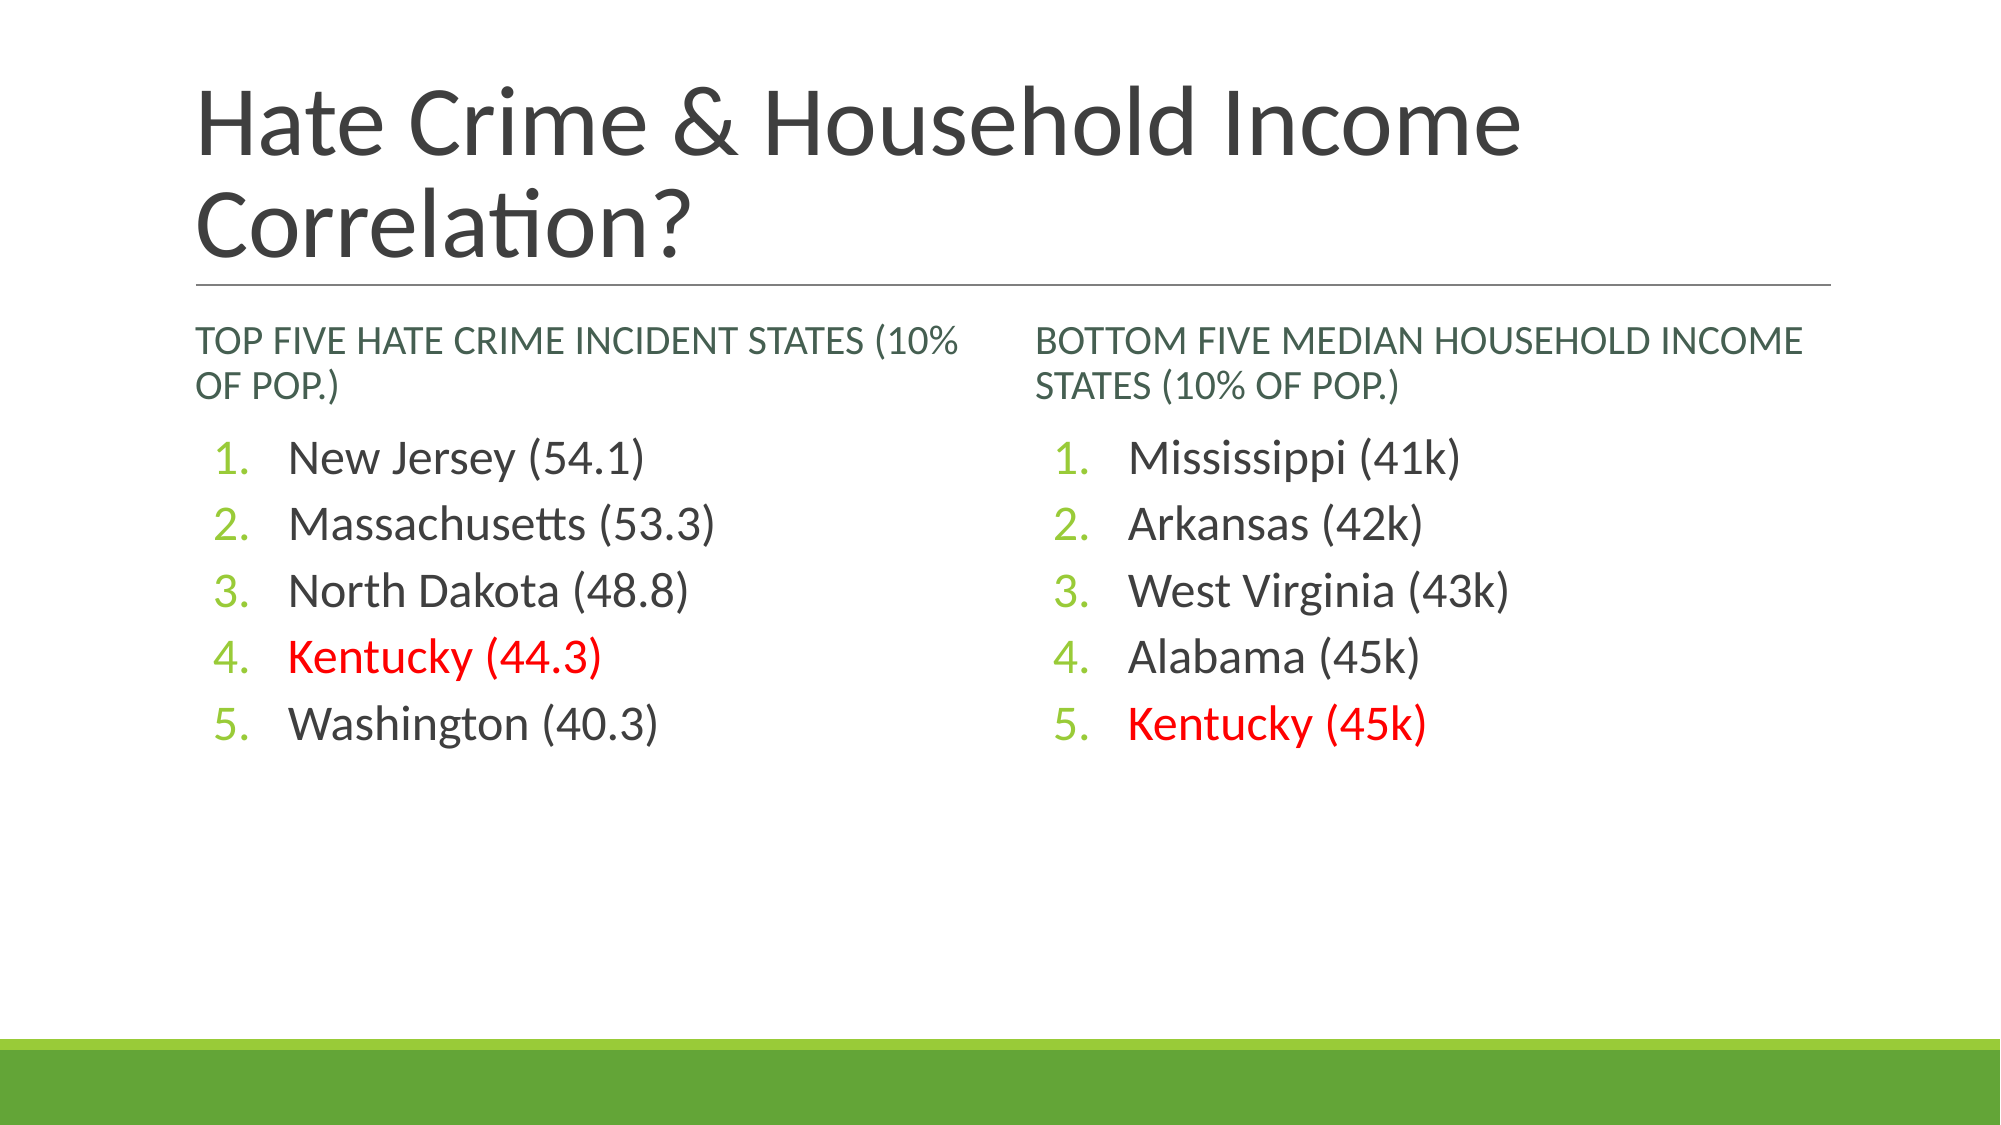

# Hate Crime & Household Income Correlation?
TOP FIVE HATE CRIME INCIDENT STATES (10% OF POP.)
BOTTOM FIVE MEDIAN HOUSEHOLD INCOME STATES (10% OF POP.)
New Jersey (54.1)
Massachusetts (53.3)
North Dakota (48.8)
Kentucky (44.3)
Washington (40.3)

Mississippi (41k)
Arkansas (42k)
West Virginia (43k)
Alabama (45k)
Kentucky (45k)